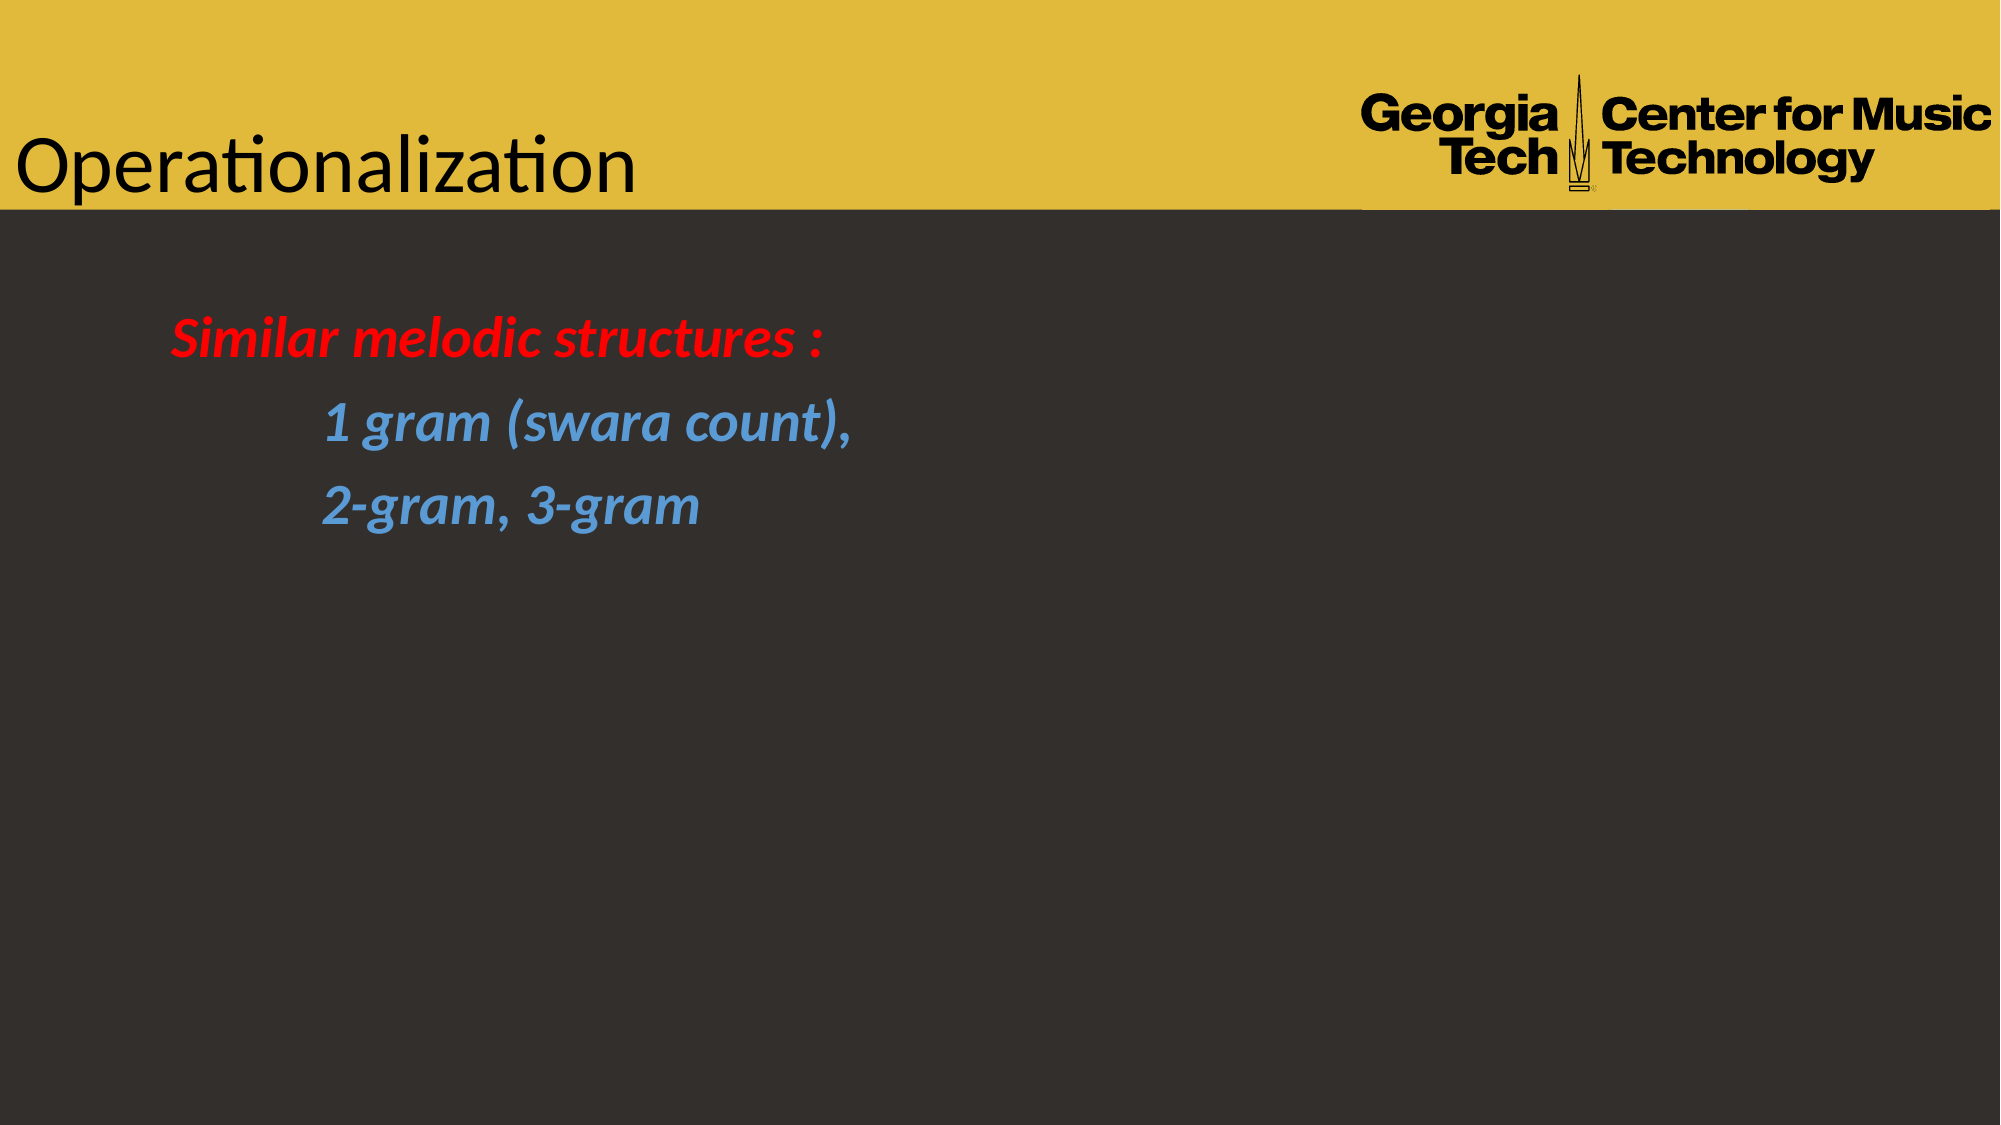

Operationalization
Similar melodic structures :
	1 gram (swara count),
	2-gram, 3-gram